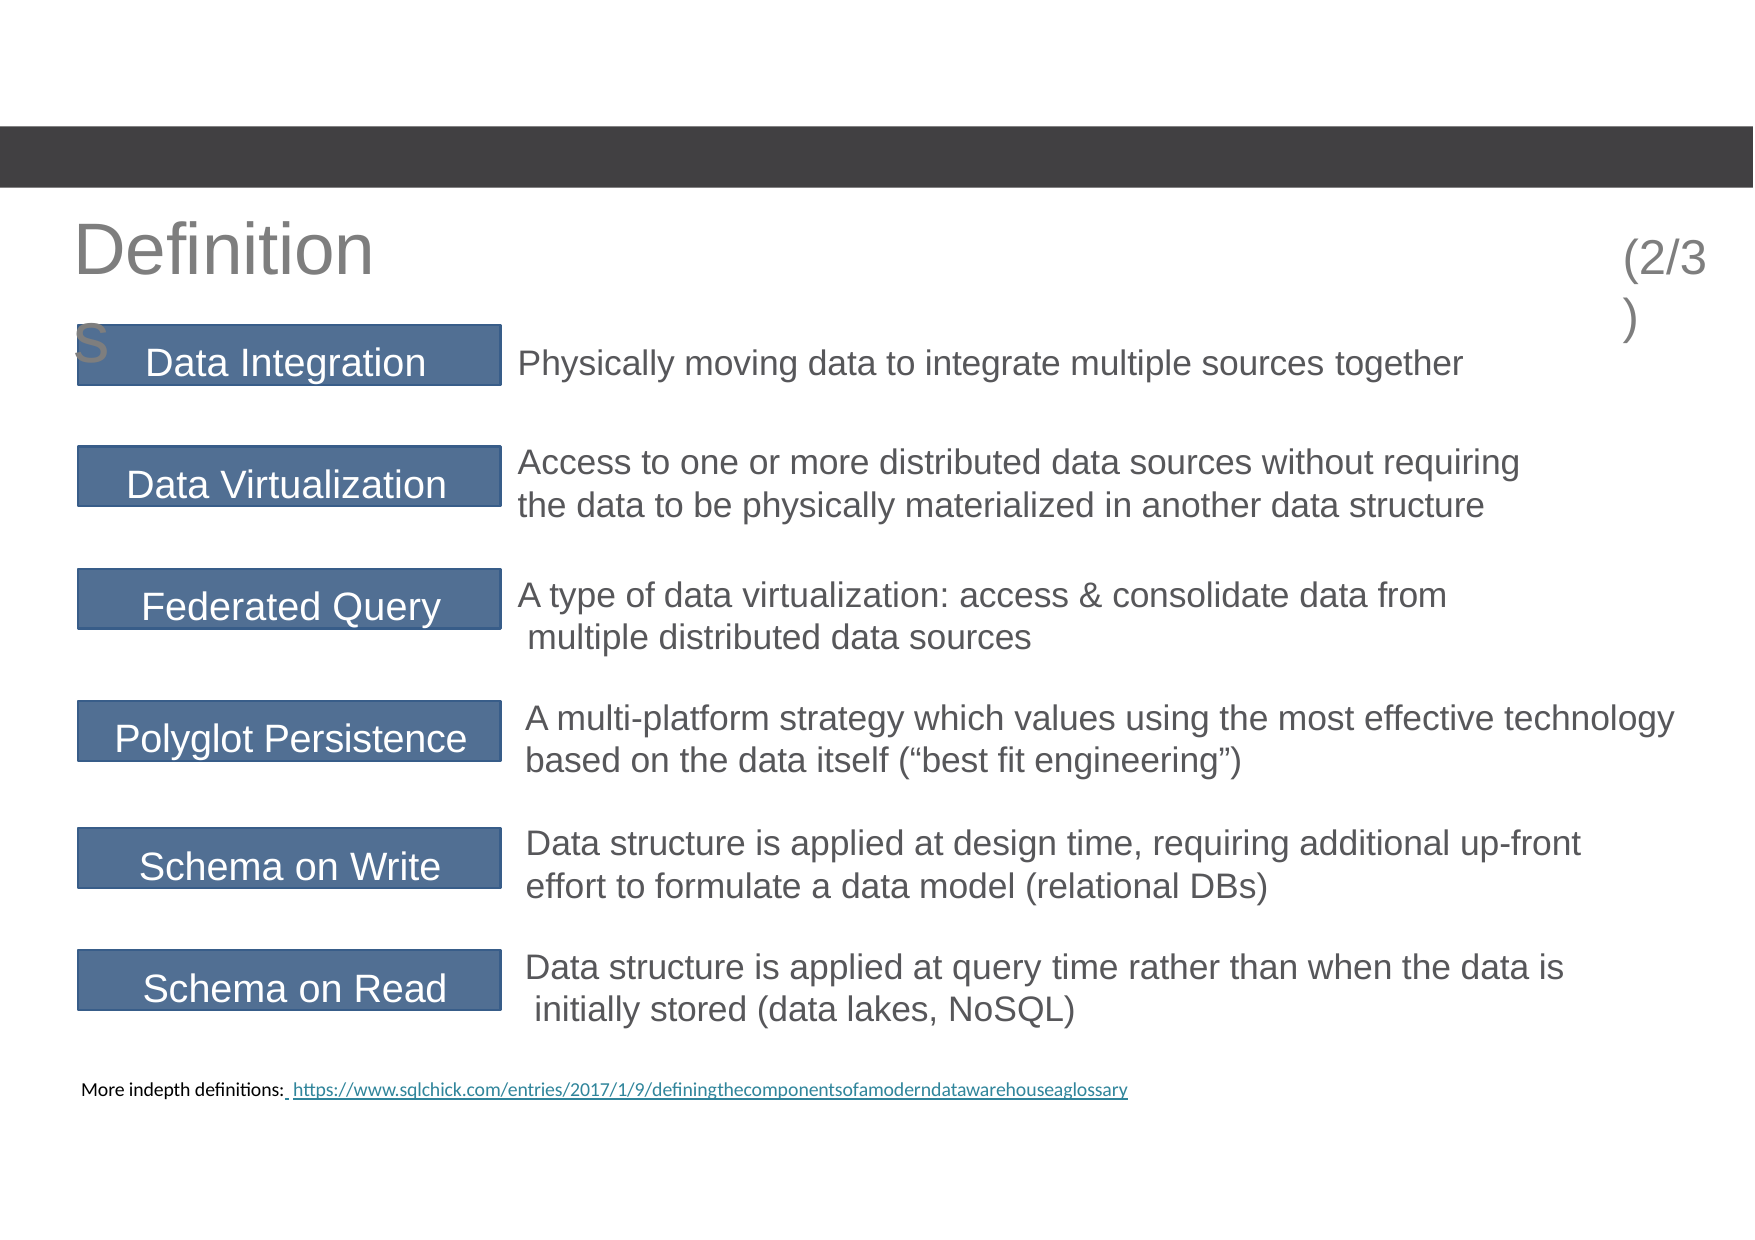

# Definitions
(2/3)
Data Integration
Physically moving data to integrate multiple sources together
Access to one or more distributed data sources without requiring  the data to be physically materialized in another data structure
Data Virtualization
Federated Query
A type of data virtualization: access & consolidate data from  multiple distributed data sources

A multi-platform strategy which values using the most effective technology  based on the data itself (“best fit engineering”)
Data structure is applied at design time, requiring additional up-front  effort to formulate a data model (relational DBs)
Data structure is applied at query time rather than when the data is  initially stored (data lakes, NoSQL)
Polyglot Persistence
Schema on Write
Schema on Read
More in­depth definitions: https://www.sqlchick.com/entries/2017/1/9/defining­the­components­of­a­modern­data­warehouse­a­glossary